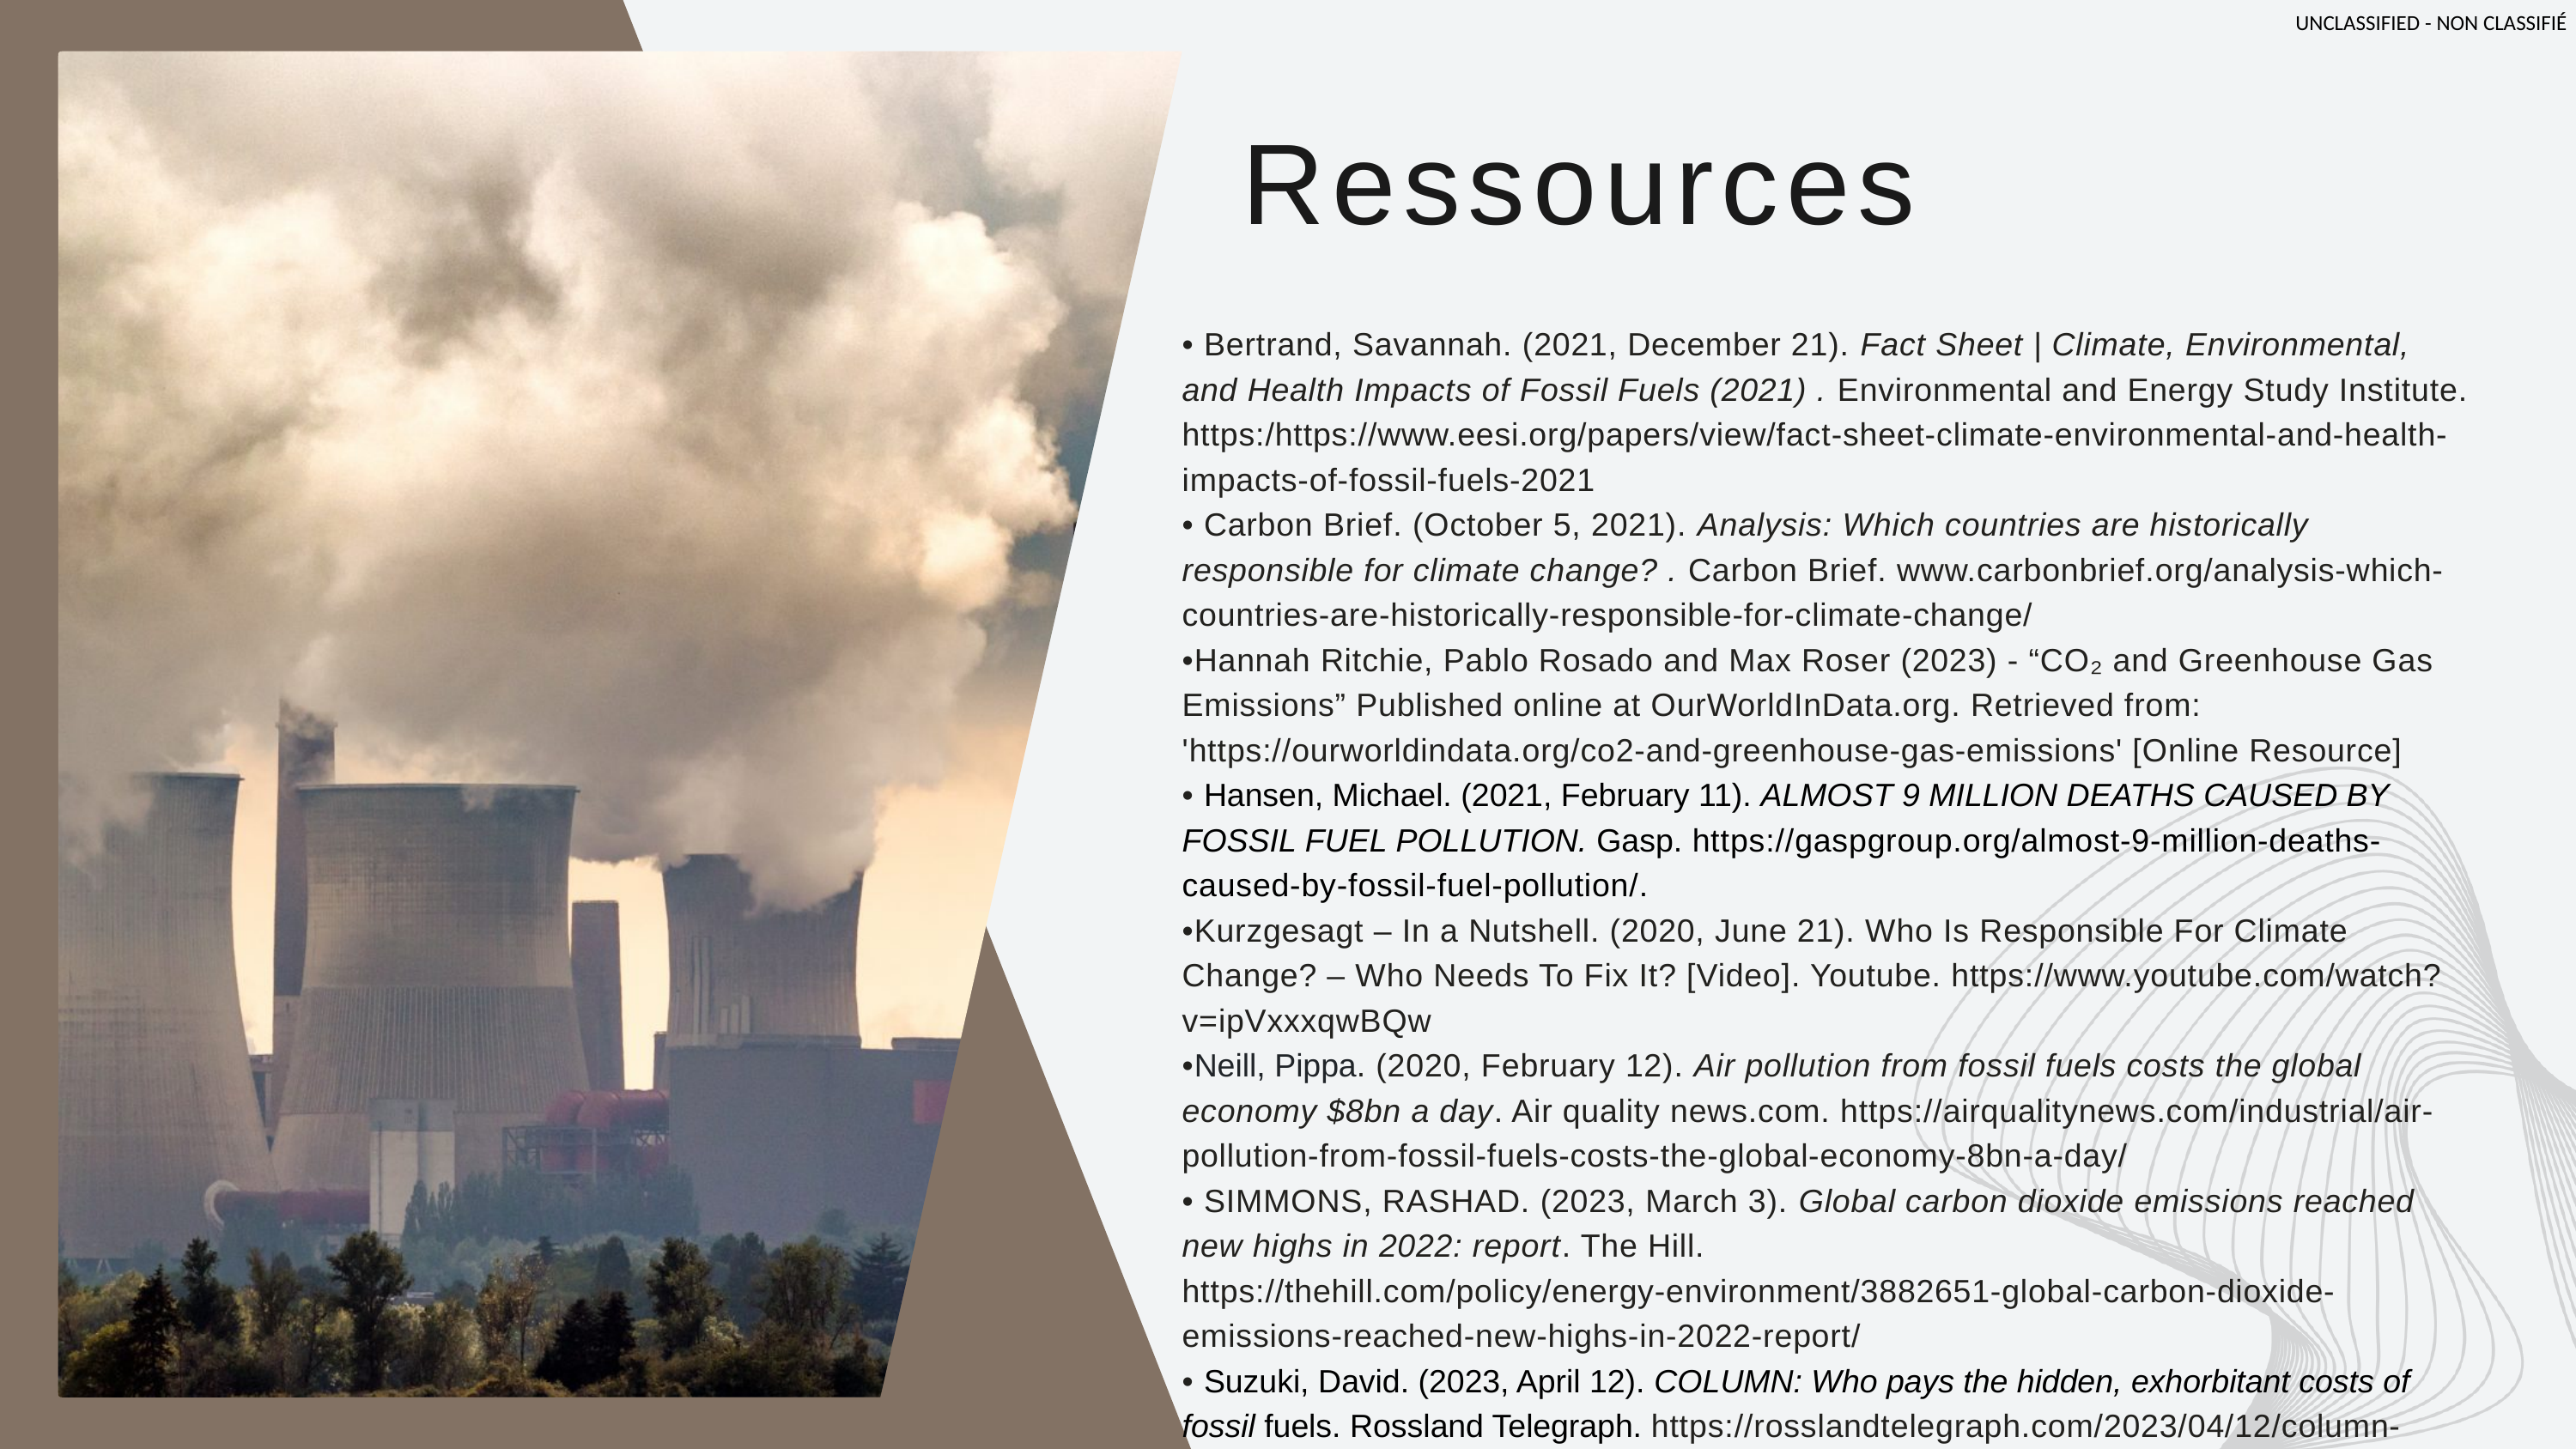

Ressources
• Bertrand, Savannah. (2021, December 21). Fact Sheet | Climate, Environmental, and Health Impacts of Fossil Fuels (2021) . Environmental and Energy Study Institute. https:/https://www.eesi.org/papers/view/fact-sheet-climate-environmental-and-health-impacts-of-fossil-fuels-2021
• Carbon Brief. (October 5, 2021). Analysis: Which countries are historically responsible for climate change? . Carbon Brief. www.carbonbrief.org/analysis-which-countries-are-historically-responsible-for-climate-change/
•Hannah Ritchie, Pablo Rosado and Max Roser (2023) - “CO₂ and Greenhouse Gas Emissions” Published online at OurWorldInData.org. Retrieved from: 'https://ourworldindata.org/co2-and-greenhouse-gas-emissions' [Online Resource]
• Hansen, Michael. (2021, February 11). ALMOST 9 MILLION DEATHS CAUSED BY FOSSIL FUEL POLLUTION. Gasp. https://gaspgroup.org/almost-9-million-deaths-caused-by-fossil-fuel-pollution/.
•Kurzgesagt – In a Nutshell. (2020, June 21). Who Is Responsible For Climate Change? – Who Needs To Fix It? [Video]. Youtube. https://www.youtube.com/watch?v=ipVxxxqwBQw
•Neill, Pippa. (2020, February 12). Air pollution from fossil fuels costs the global economy $8bn a day. Air quality news.com. https://airqualitynews.com/industrial/air-pollution-from-fossil-fuels-costs-the-global-economy-8bn-a-day/
• SIMMONS, RASHAD. (2023, March 3). Global carbon dioxide emissions reached new highs in 2022: report. The Hill. https://thehill.com/policy/energy-environment/3882651-global-carbon-dioxide-emissions-reached-new-highs-in-2022-report/
• Suzuki, David. (2023, April 12). COLUMN: Who pays the hidden, exhorbitant costs of fossil fuels. Rossland Telegraph. https://rosslandtelegraph.com/2023/04/12/column-who-pays-hidden-exhorbitant-costs-fossil-fuels/